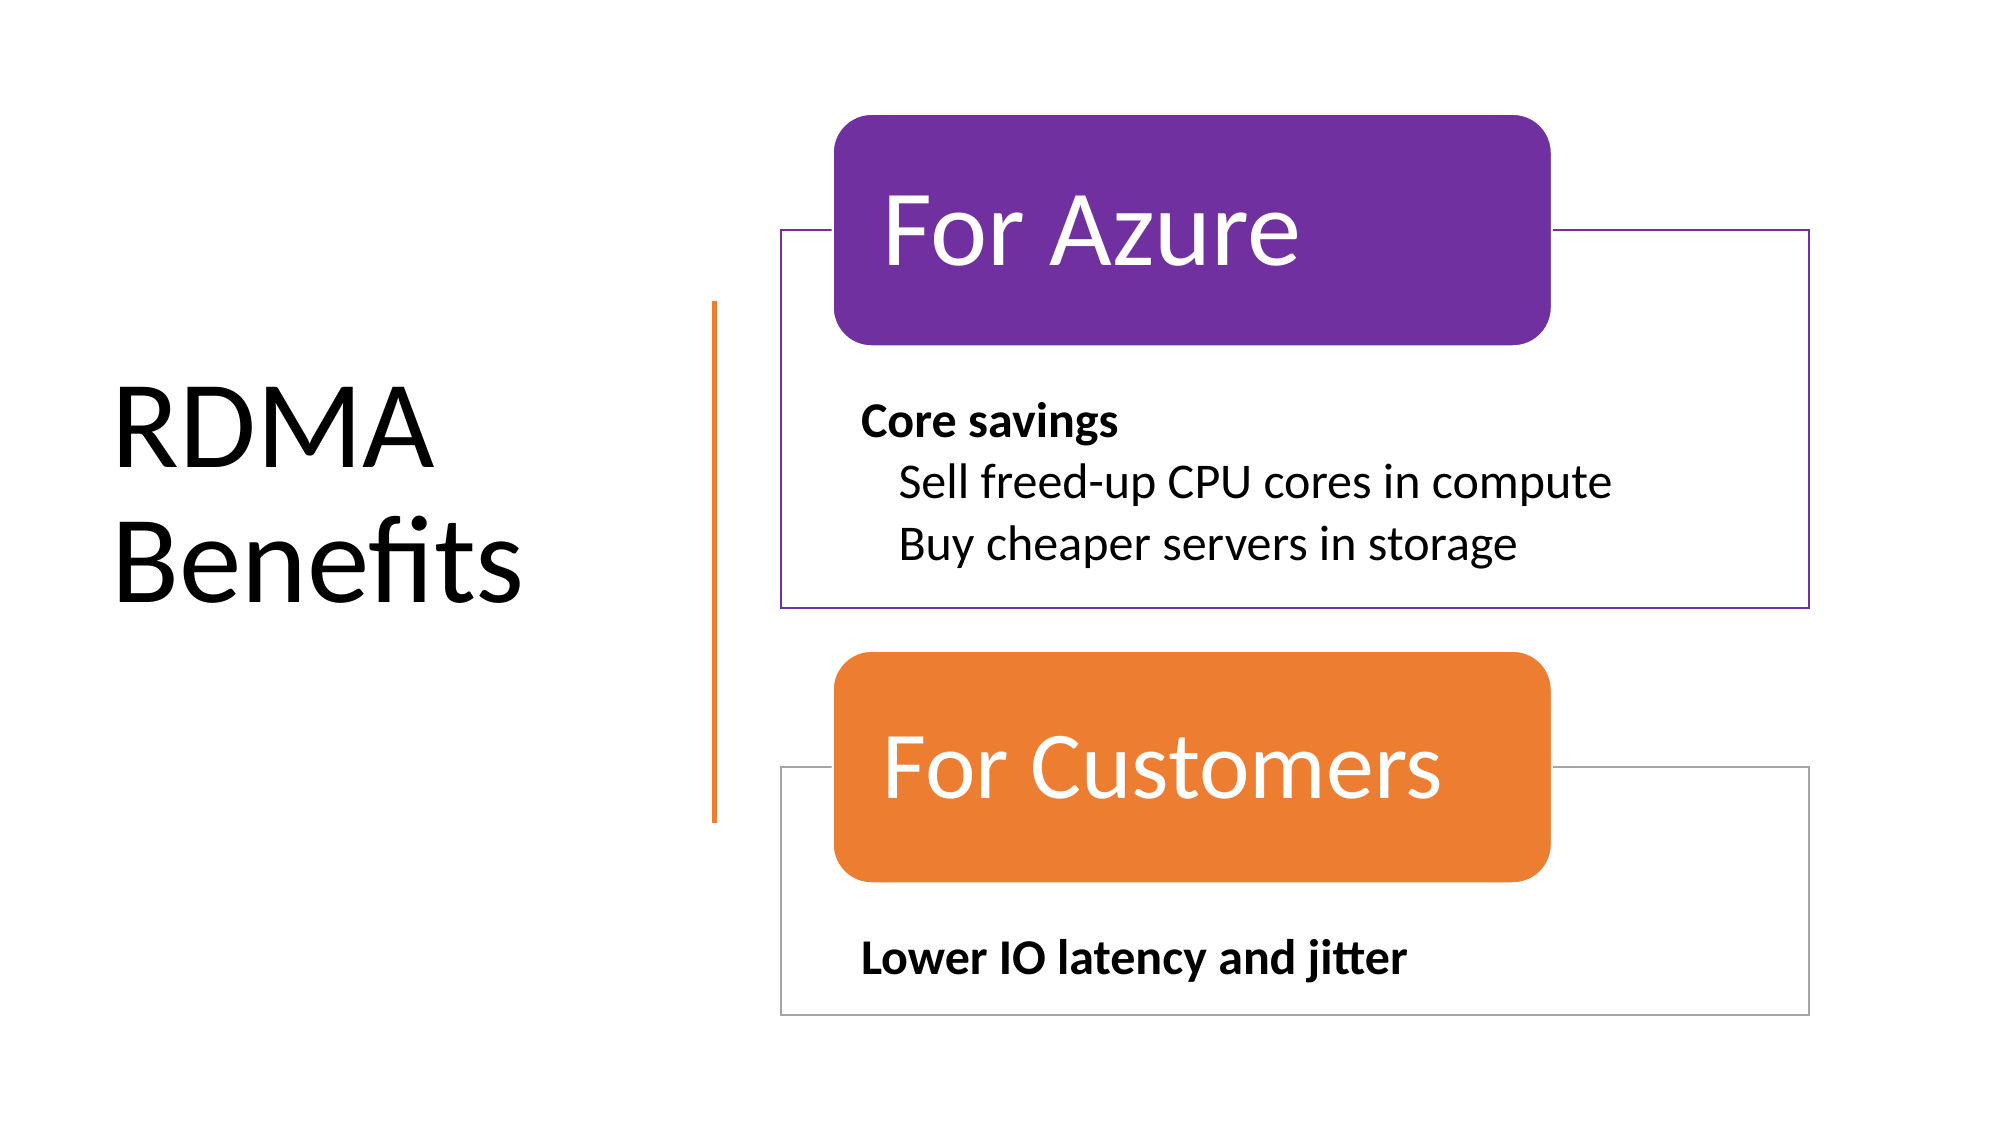

# RDMA Benefits benefits
Core savings
Sell freed-up CPU cores in compute
Buy cheaper servers in storage
For Azure
Lower IO latency and jitter
For Customers